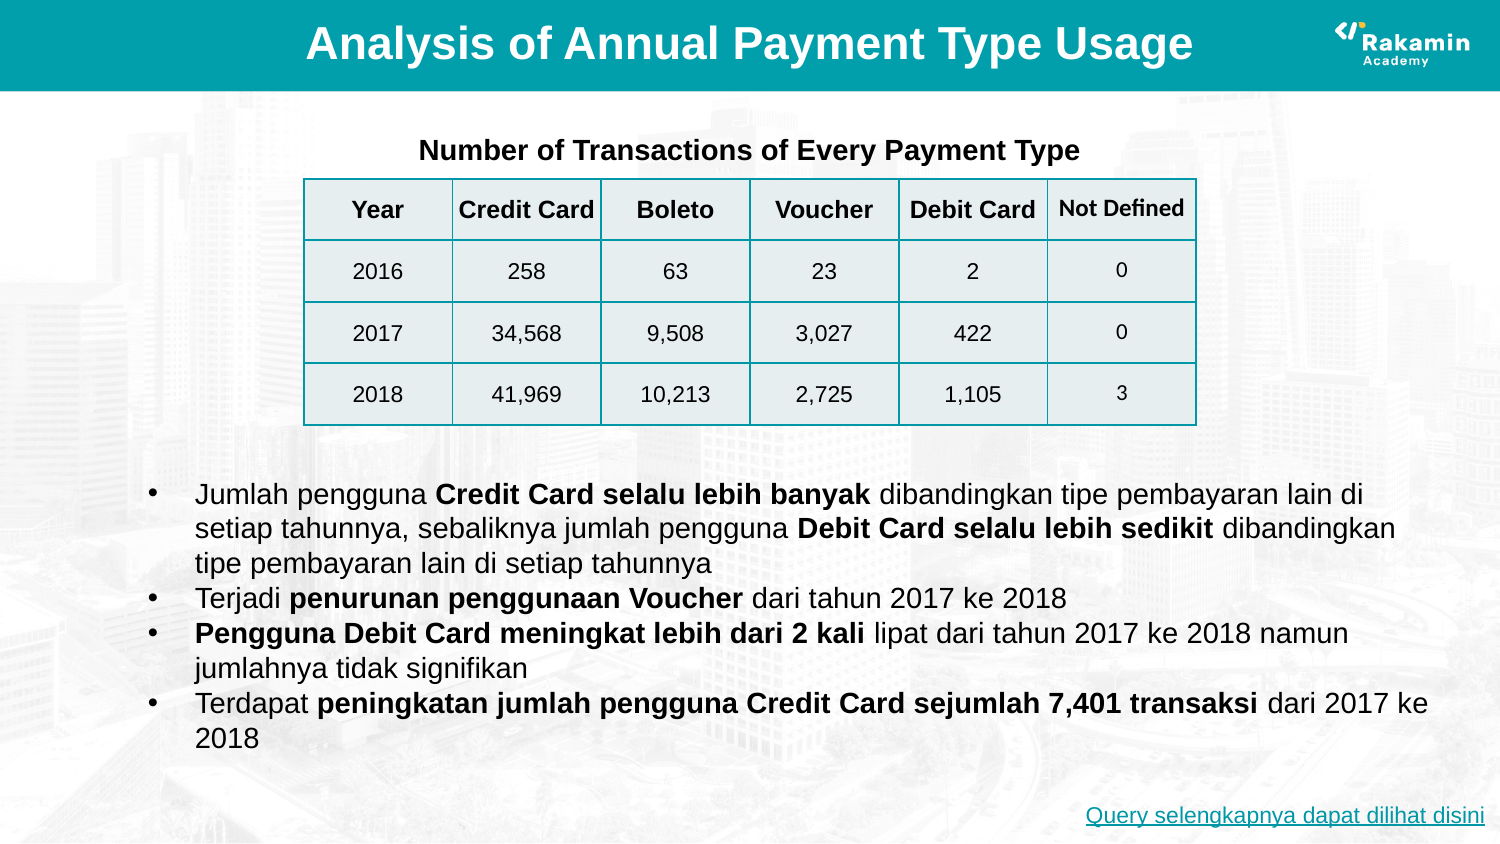

# Analysis of Annual Payment Type Usage

Number of Transactions of Every Payment Type
| Year | Credit Card | Boleto | Voucher | Debit Card | Not Defined |
| --- | --- | --- | --- | --- | --- |
| 2016 | 258 | 63 | 23 | 2 | 0 |
| 2017 | 34,568 | 9,508 | 3,027 | 422 | 0 |
| 2018 | 41,969 | 10,213 | 2,725 | 1,105 | 3 |
Jumlah pengguna Credit Card selalu lebih banyak dibandingkan tipe pembayaran lain di setiap tahunnya, sebaliknya jumlah pengguna Debit Card selalu lebih sedikit dibandingkan tipe pembayaran lain di setiap tahunnya
Terjadi penurunan penggunaan Voucher dari tahun 2017 ke 2018
Pengguna Debit Card meningkat lebih dari 2 kali lipat dari tahun 2017 ke 2018 namun jumlahnya tidak signifikan
Terdapat peningkatan jumlah pengguna Credit Card sejumlah 7,401 transaksi dari 2017 ke 2018

Query selengkapnya dapat dilihat disini